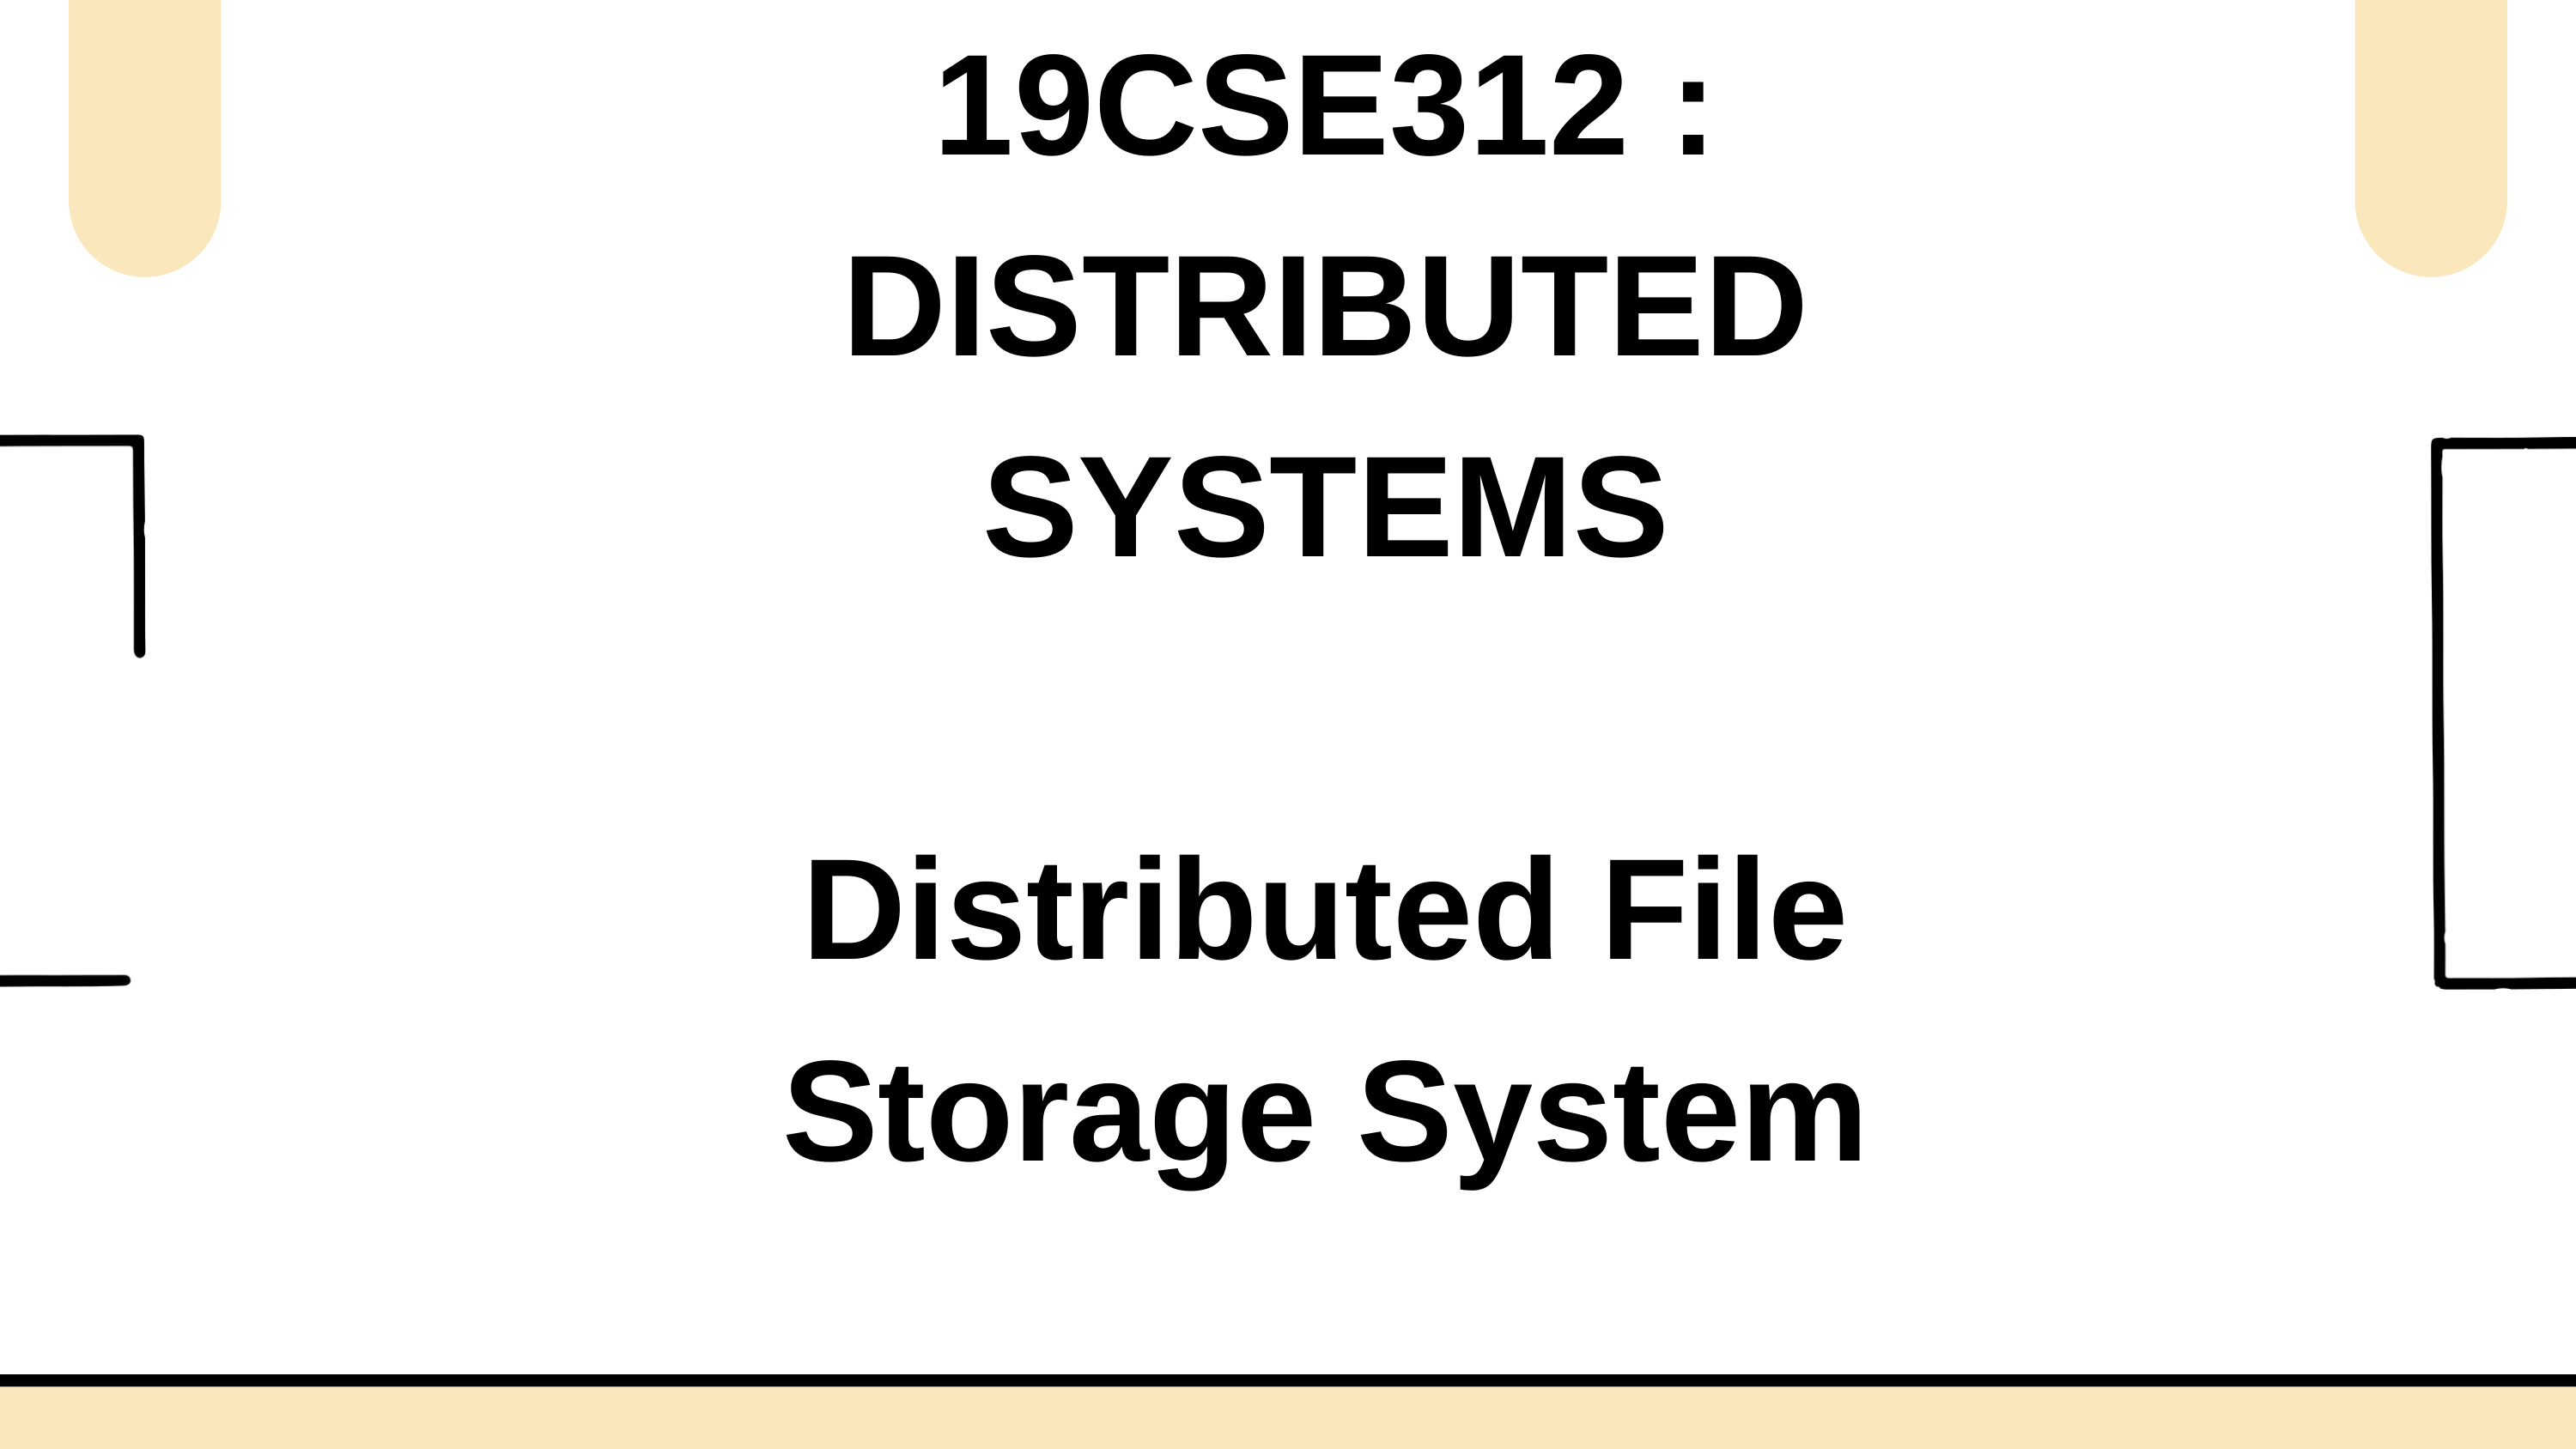

19CSE312 : DISTRIBUTED SYSTEMS

Distributed File Storage System